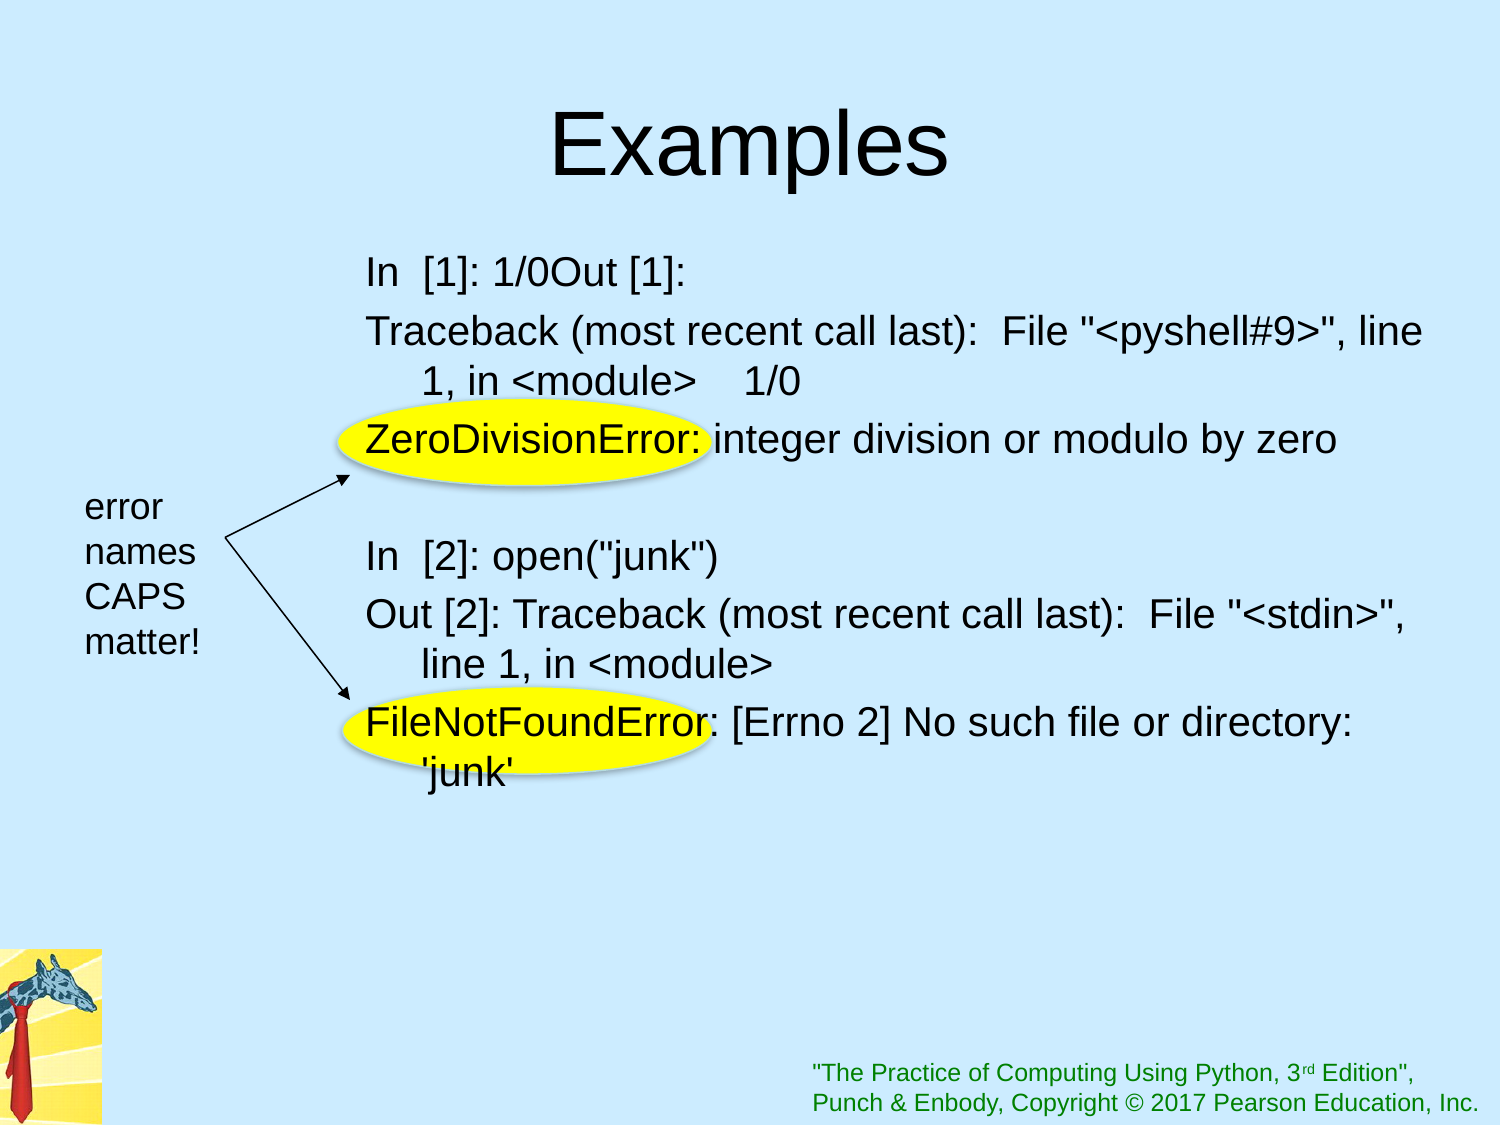

# Examples
In  [1]: 1/0Out [1]:
Traceback (most recent call last):  File "<pyshell#9>", line 1, in <module>    1/0
ZeroDivisionError: integer division or modulo by zero

In  [2]: open("junk")
Out [2]: Traceback (most recent call last):  File "<stdin>", line 1, in <module>
FileNotFoundError: [Errno 2] No such file or directory: 'junk'

error
names
CAPS
matter!